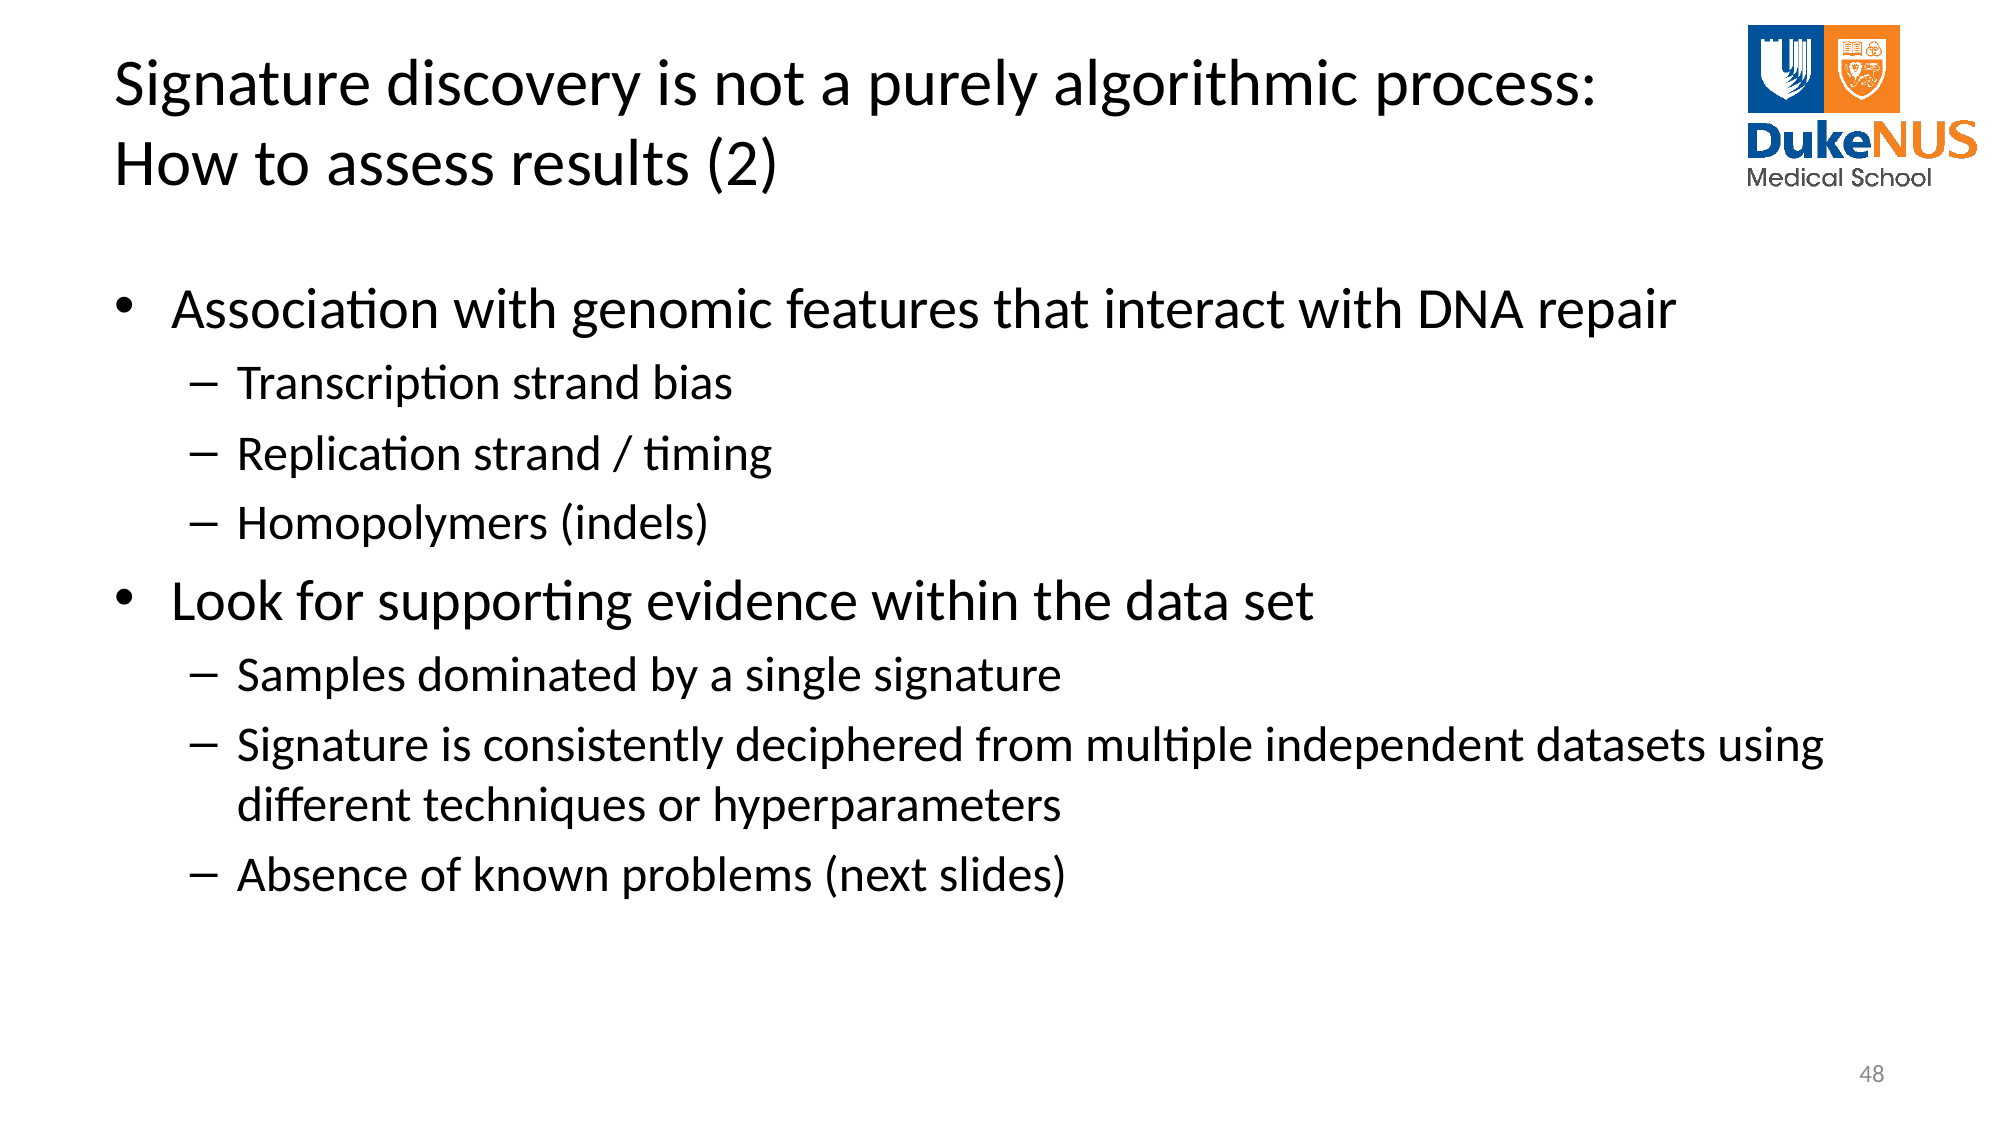

# Signature discovery is not a purely algorithmic process: How to assess results (2)
Association with genomic features that interact with DNA repair
Transcription strand bias
Replication strand / timing
Homopolymers (indels)
Look for supporting evidence within the data set
Samples dominated by a single signature
Signature is consistently deciphered from multiple independent datasets using different techniques or hyperparameters
Absence of known problems (next slides)

More info at https://static-content.springer.com/esm/art%3A10.1038%2Fs41586-020-1943-3/MediaObjects/41586_2020_1943_MOESM4_ESM.pdf, pages 6 & 7
Look for known issues with signature discovery
48